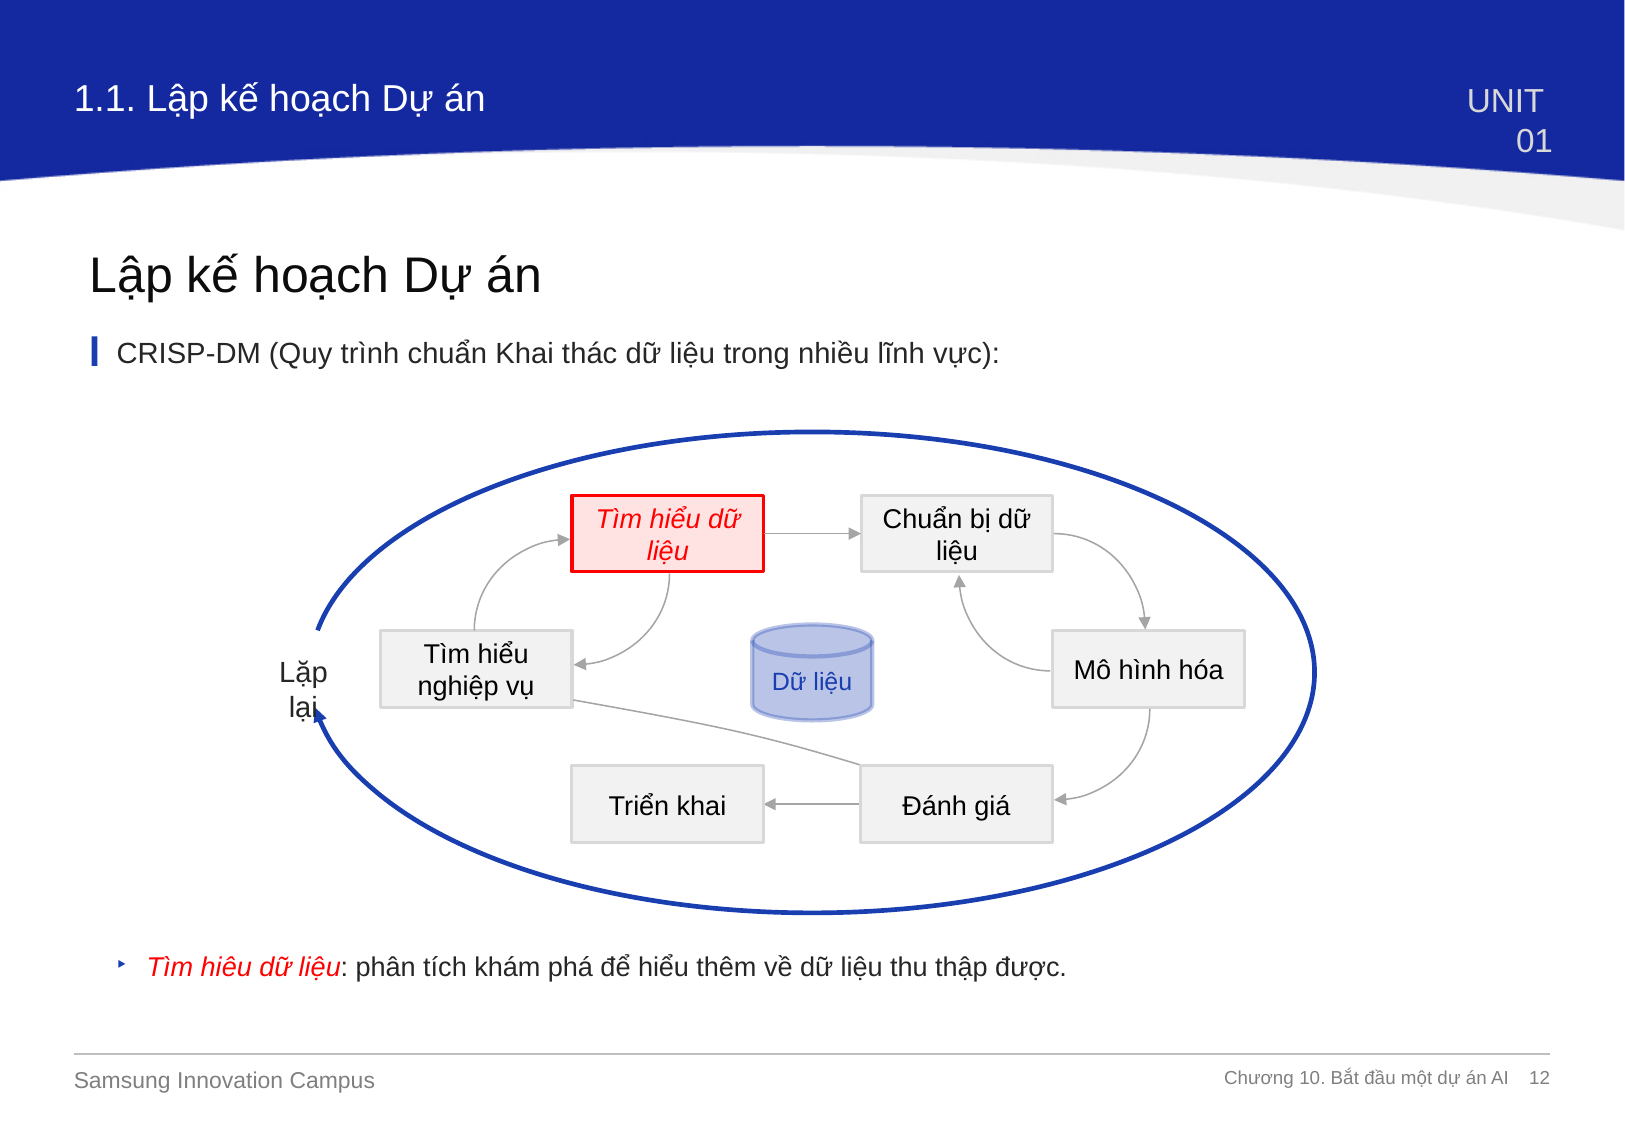

1.1. Lập kế hoạch Dự án
UNIT  01
Lập kế hoạch Dự án
CRISP-DM (Quy trình chuẩn Khai thác dữ liệu trong nhiều lĩnh vực):

Tìm hiểu dữ liệu
Chuẩn bị dữ liệu

Dữ liệu
Tìm hiểu nghiệp vụ
Mô hình hóa
Lặp lại

Triển khai
Đánh giá
Tìm hiêu dữ liệu: phân tích khám phá để hiểu thêm về dữ liệu thu thập được.